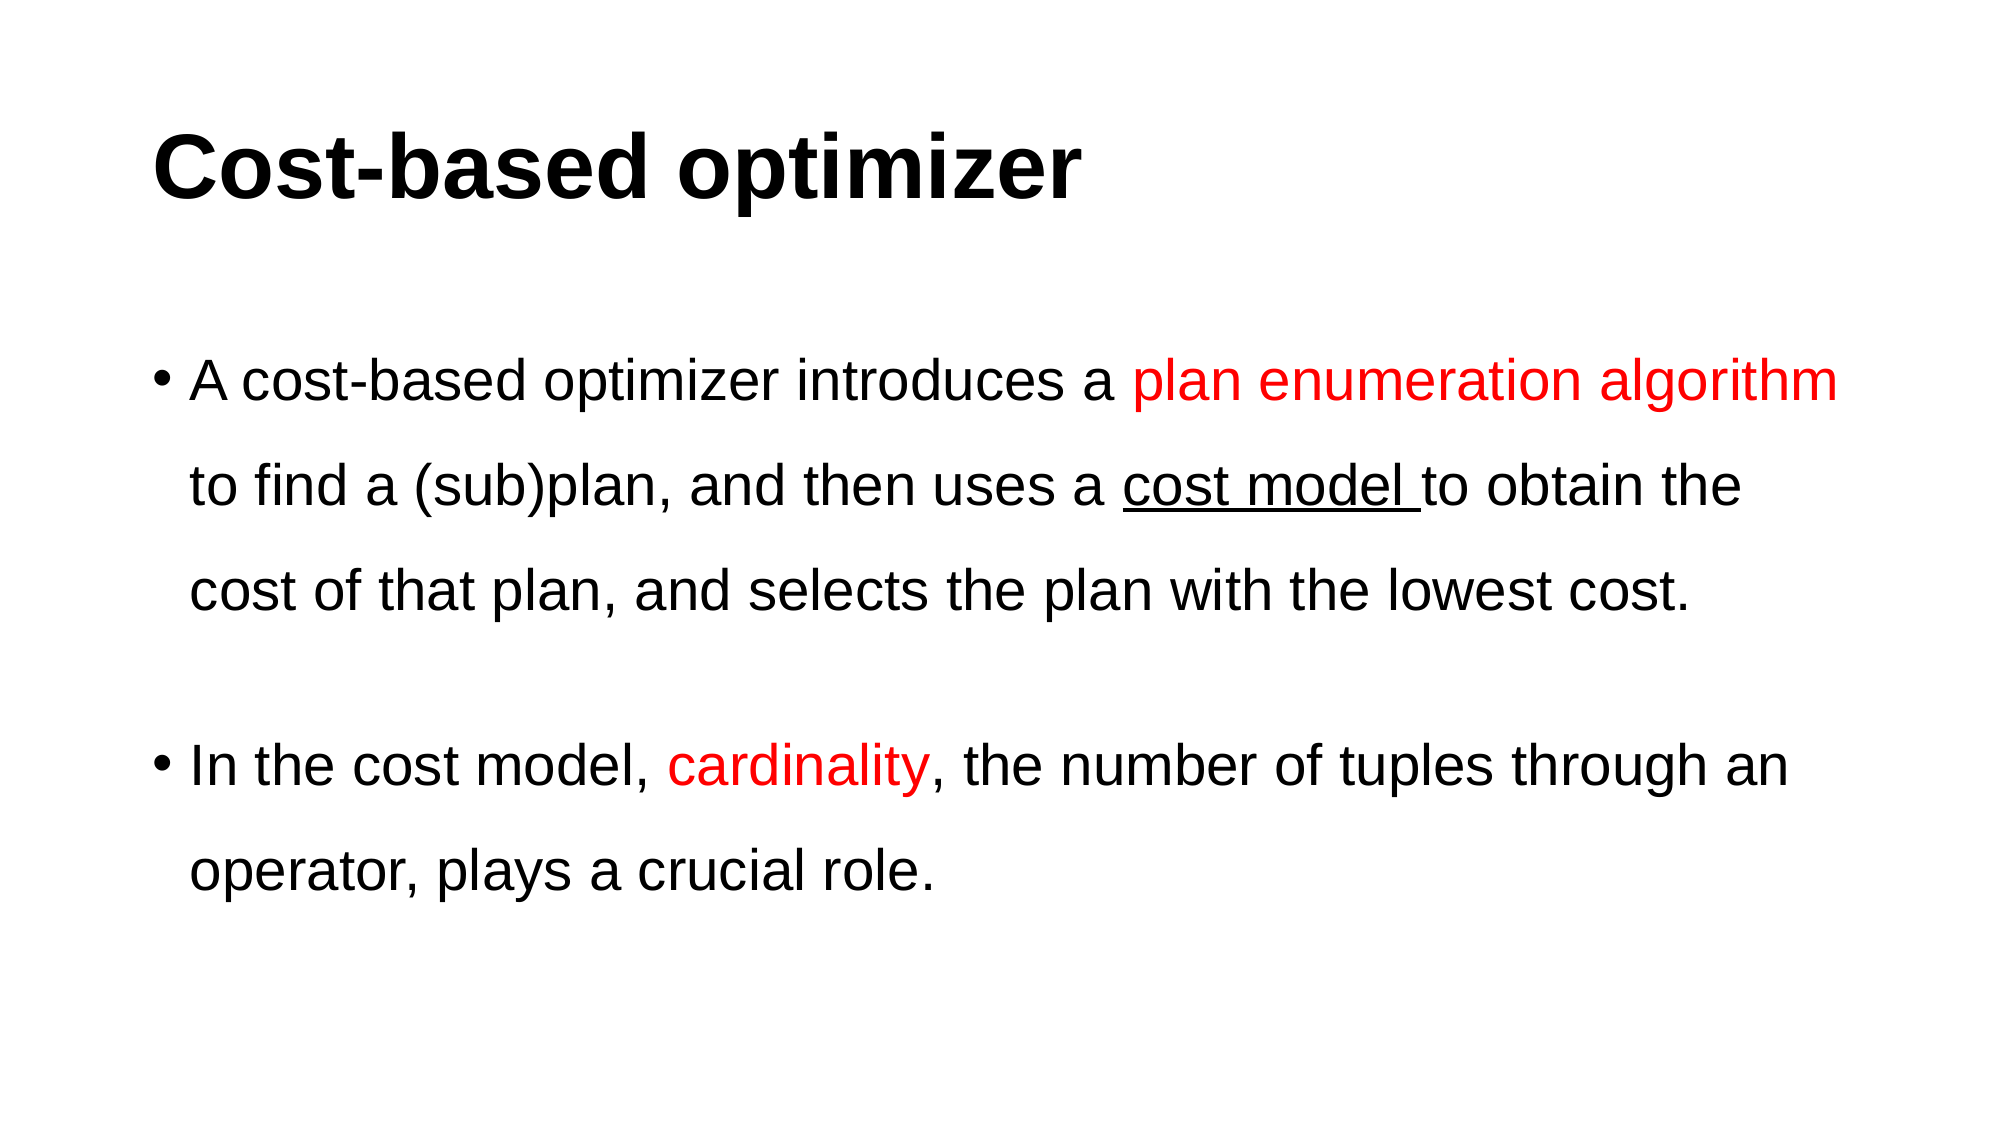

# Cost-based optimizer
A cost-based optimizer introduces a plan enumeration algorithm to find a (sub)plan, and then uses a cost model to obtain the cost of that plan, and selects the plan with the lowest cost.
In the cost model, cardinality, the number of tuples through an operator, plays a crucial role.